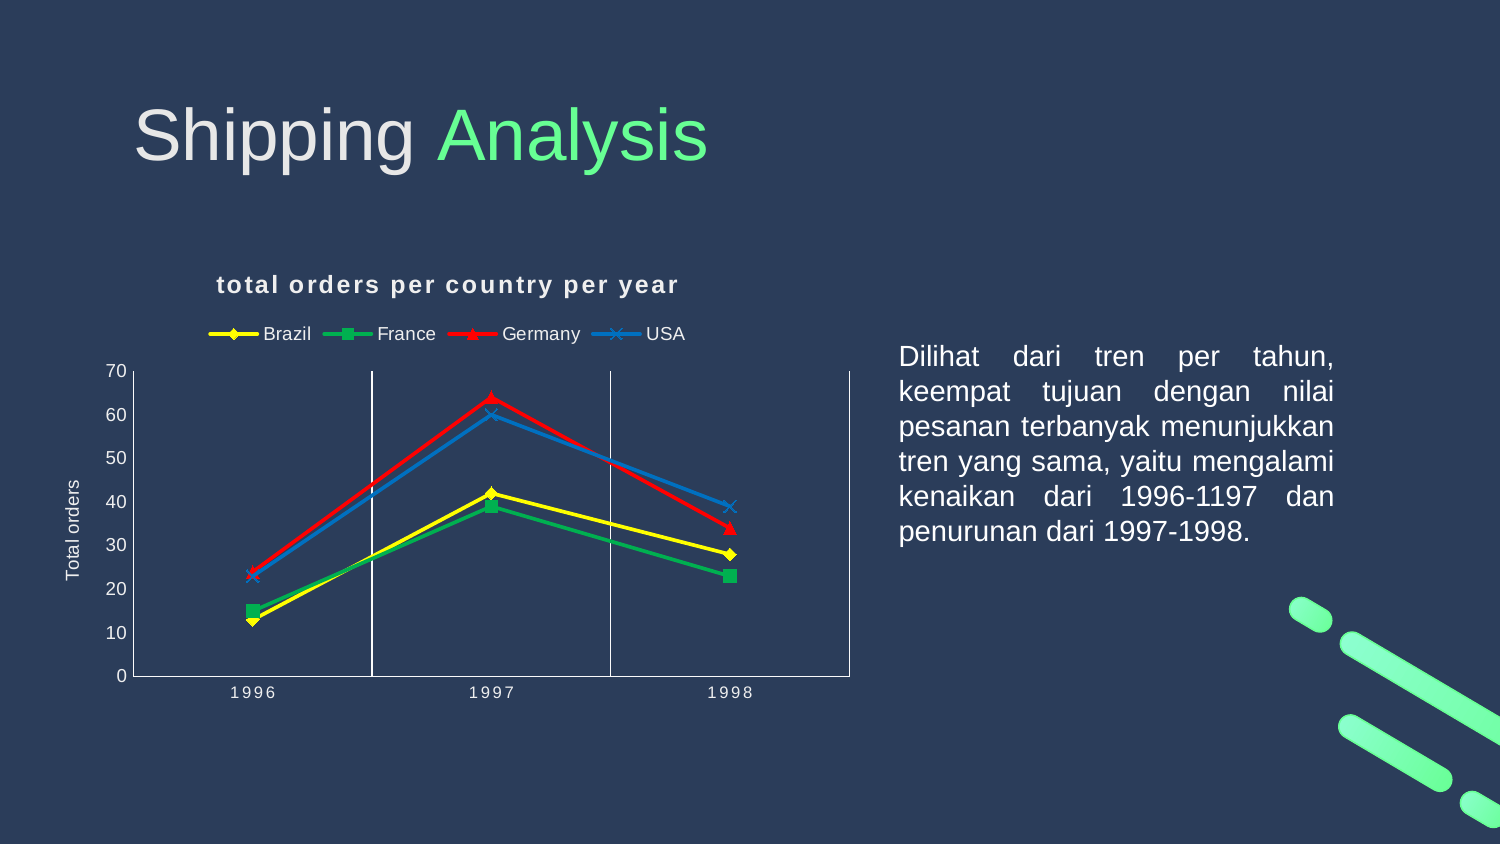

# Shipping Analysis

### Chart: total orders per country per year

| Category | Brazil | France | Germany | USA |
|---|---|---|---|---|
| 1996 | 13.0 | 15.0 | 24.0 | 23.0 |
| 1997 | 42.0 | 39.0 | 64.0 | 60.0 |
| 1998 | 28.0 | 23.0 | 34.0 | 39.0 |
Dilihat dari tren per tahun, keempat tujuan dengan nilai pesanan terbanyak menunjukkan tren yang sama, yaitu mengalami kenaikan dari 1996-1197 dan penurunan dari 1997-1998.